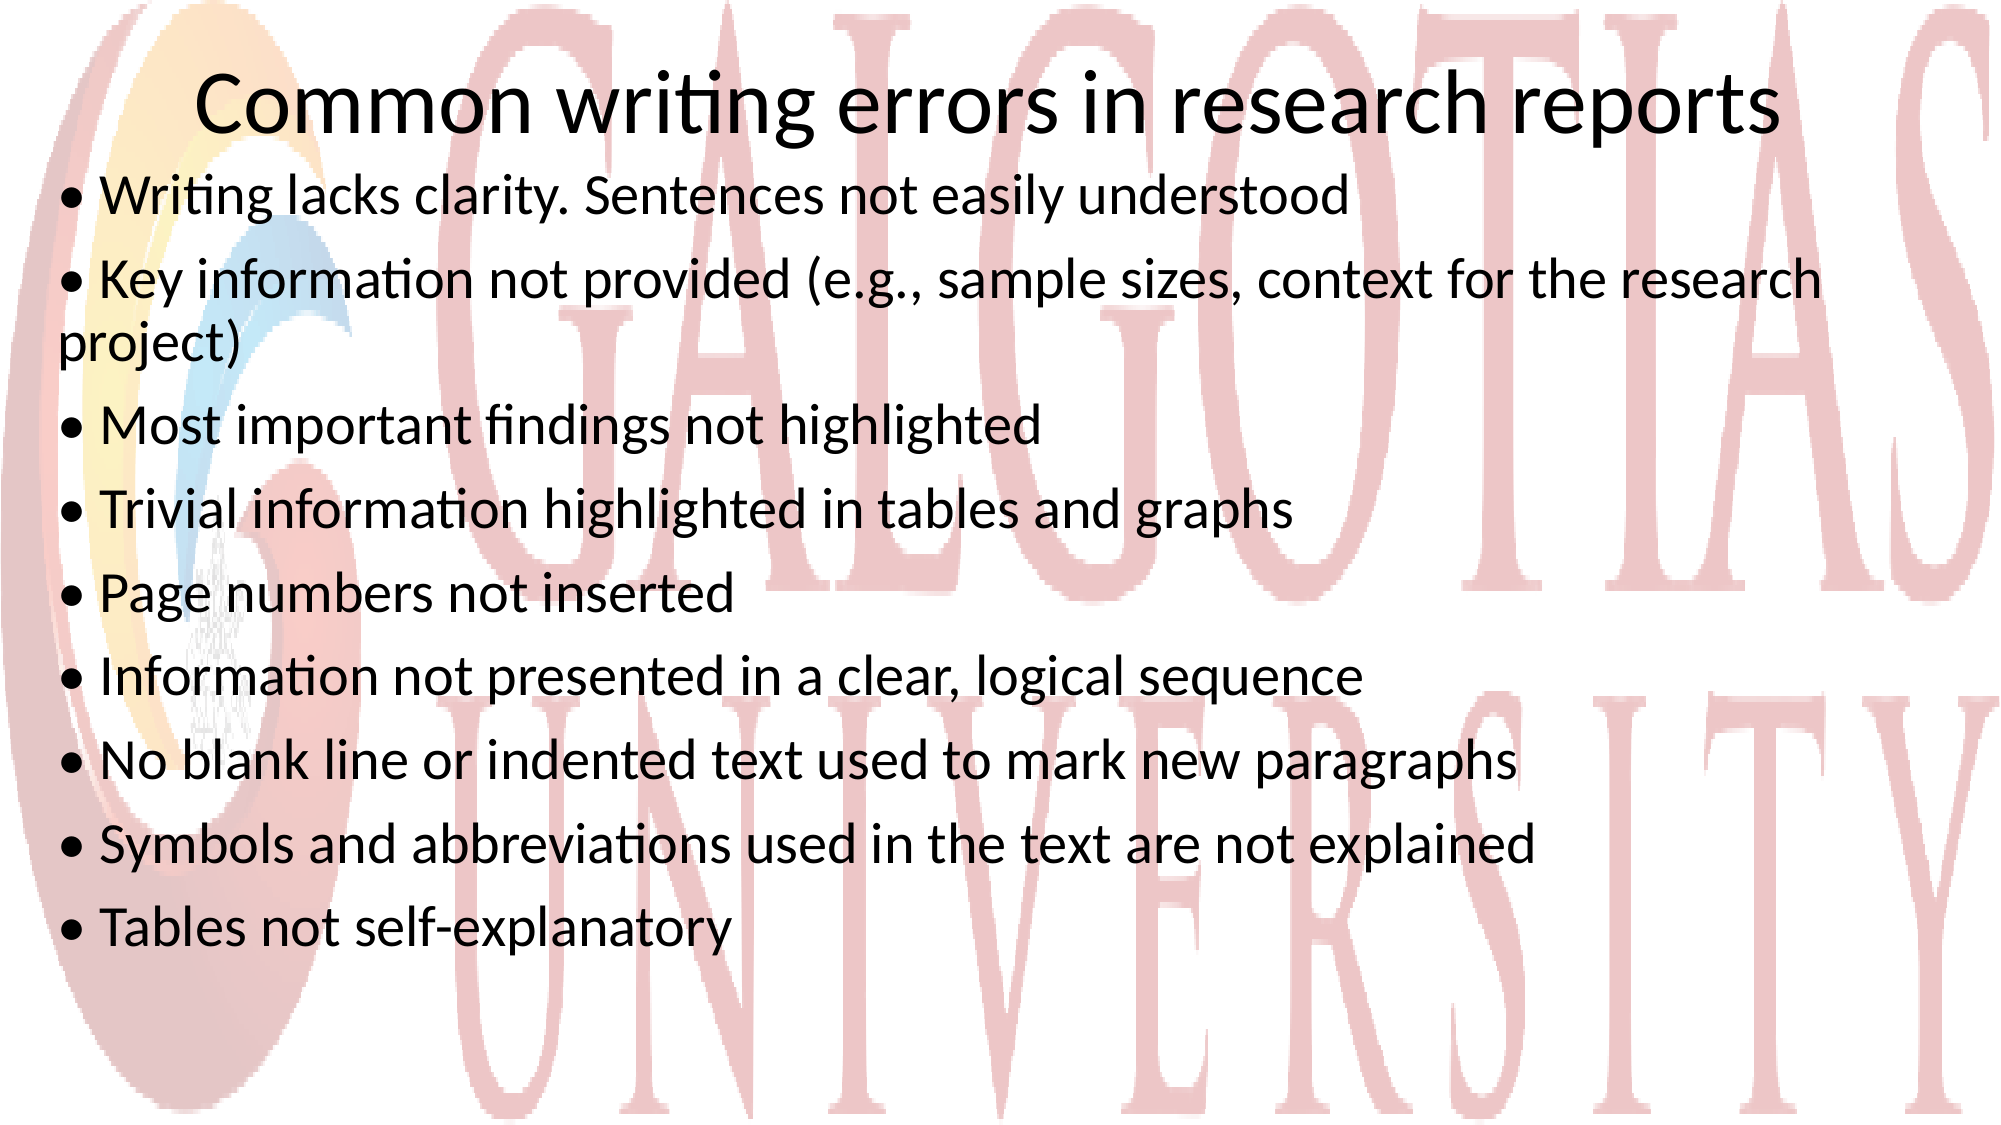

# Common writing errors in research reports
• Writing lacks clarity. Sentences not easily understood
• Key information not provided (e.g., sample sizes, context for the research project)
• Most important findings not highlighted
• Trivial information highlighted in tables and graphs
• Page numbers not inserted
• Information not presented in a clear, logical sequence
• No blank line or indented text used to mark new paragraphs
• Symbols and abbreviations used in the text are not explained
• Tables not self-explanatory